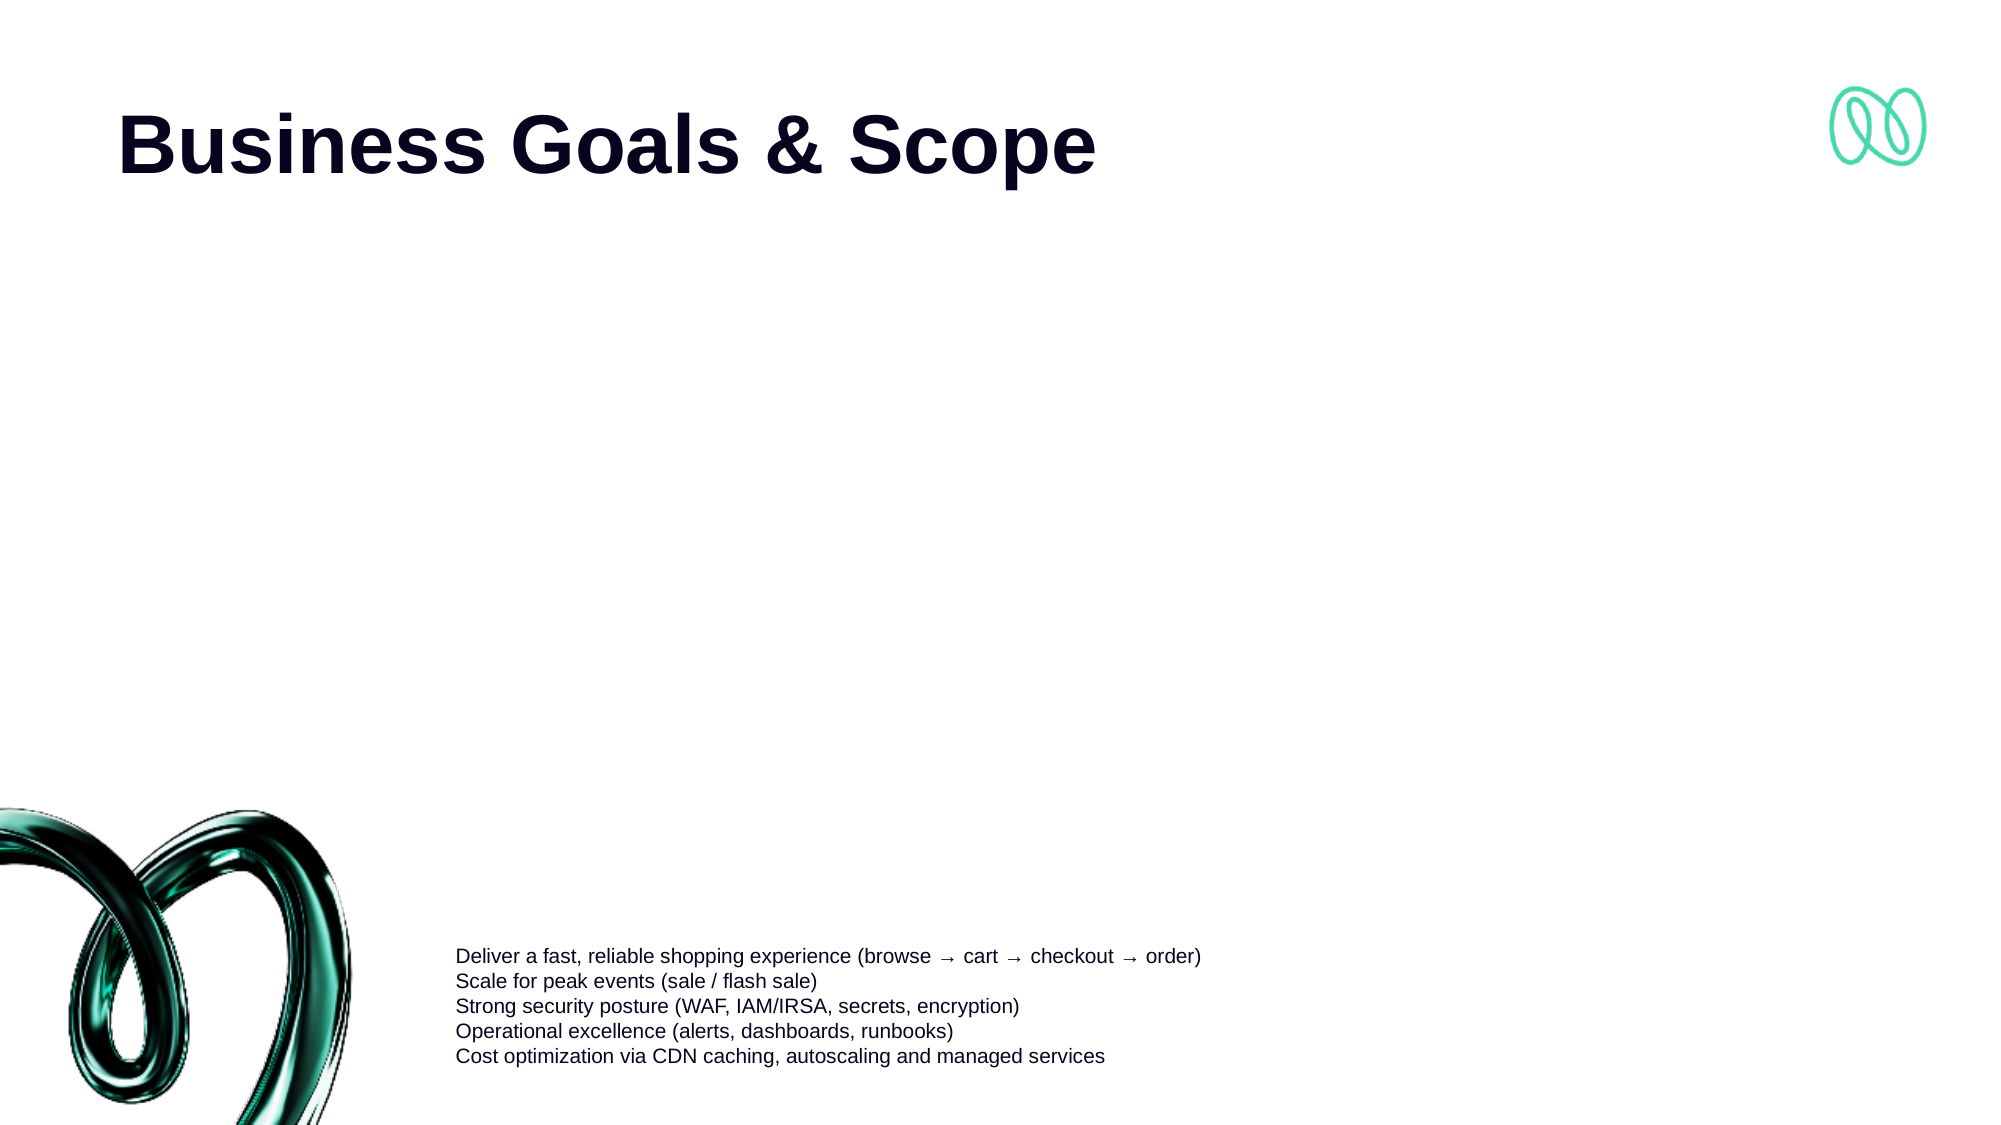

# Business Goals & Scope
Deliver a fast, reliable shopping experience (browse → cart → checkout → order)
Scale for peak events (sale / flash sale)
Strong security posture (WAF, IAM/IRSA, secrets, encryption)
Operational excellence (alerts, dashboards, runbooks)
Cost optimization via CDN caching, autoscaling and managed services